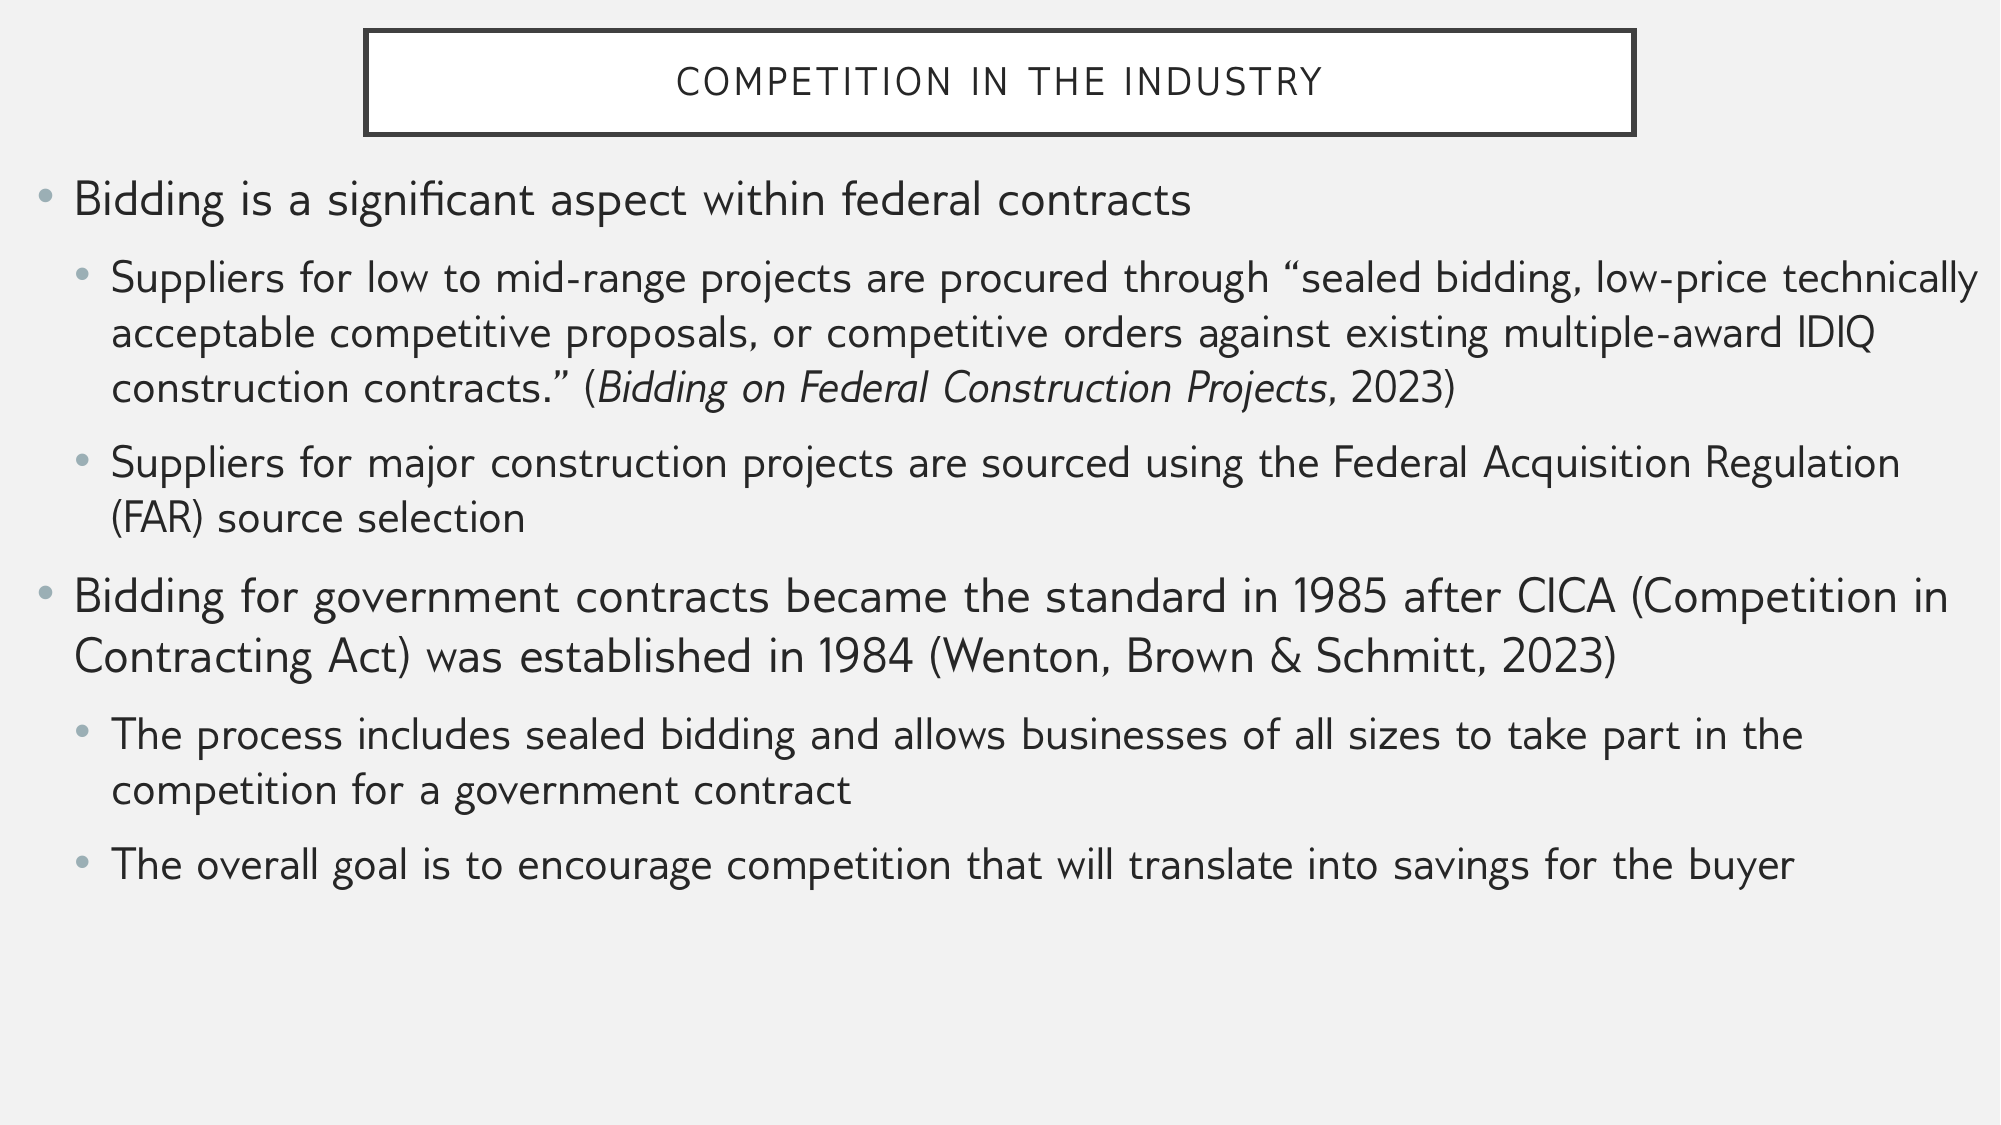

# Competition in the industry
Bidding is a significant aspect within federal contracts
Suppliers for low to mid-range projects are procured through “sealed bidding, low-price technically acceptable competitive proposals, or competitive orders against existing multiple-award IDIQ construction contracts.” (Bidding on Federal Construction Projects, 2023)
Suppliers for major construction projects are sourced using the Federal Acquisition Regulation (FAR) source selection
Bidding for government contracts became the standard in 1985 after CICA (Competition in Contracting Act) was established in 1984 (Wenton, Brown & Schmitt, 2023)
The process includes sealed bidding and allows businesses of all sizes to take part in the competition for a government contract
The overall goal is to encourage competition that will translate into savings for the buyer